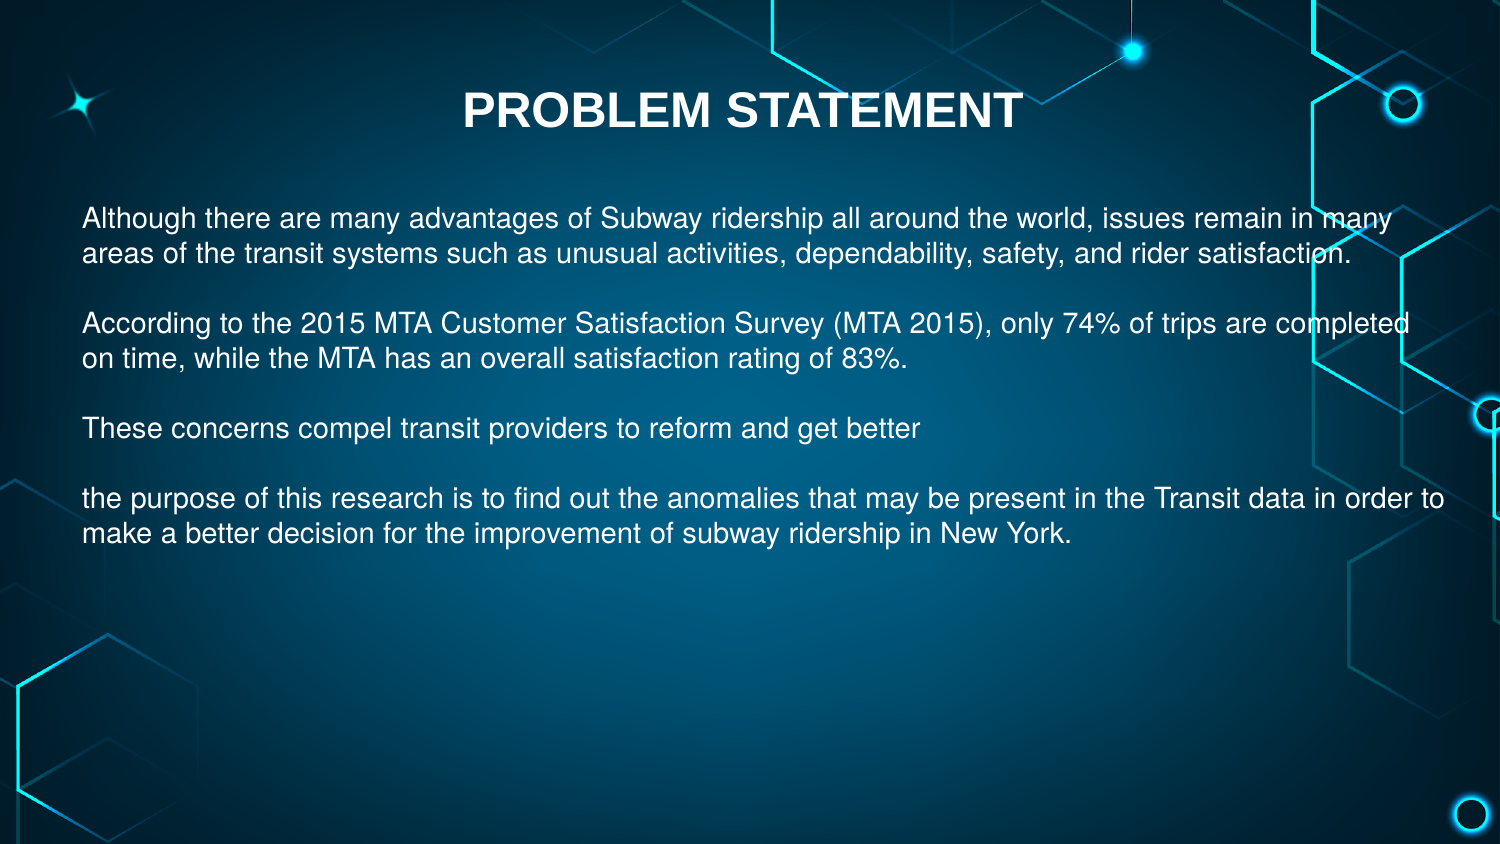

# PROBLEM STATEMENT
Although there are many advantages of Subway ridership all around the world, issues remain in many areas of the transit systems such as unusual activities, dependability, safety, and rider satisfaction.

According to the 2015 MTA Customer Satisfaction Survey (MTA 2015), only 74% of trips are completed on time, while the MTA has an overall satisfaction rating of 83%.

These concerns compel transit providers to reform and get better

the purpose of this research is to find out the anomalies that may be present in the Transit data in order to make a better decision for the improvement of subway ridership in New York.